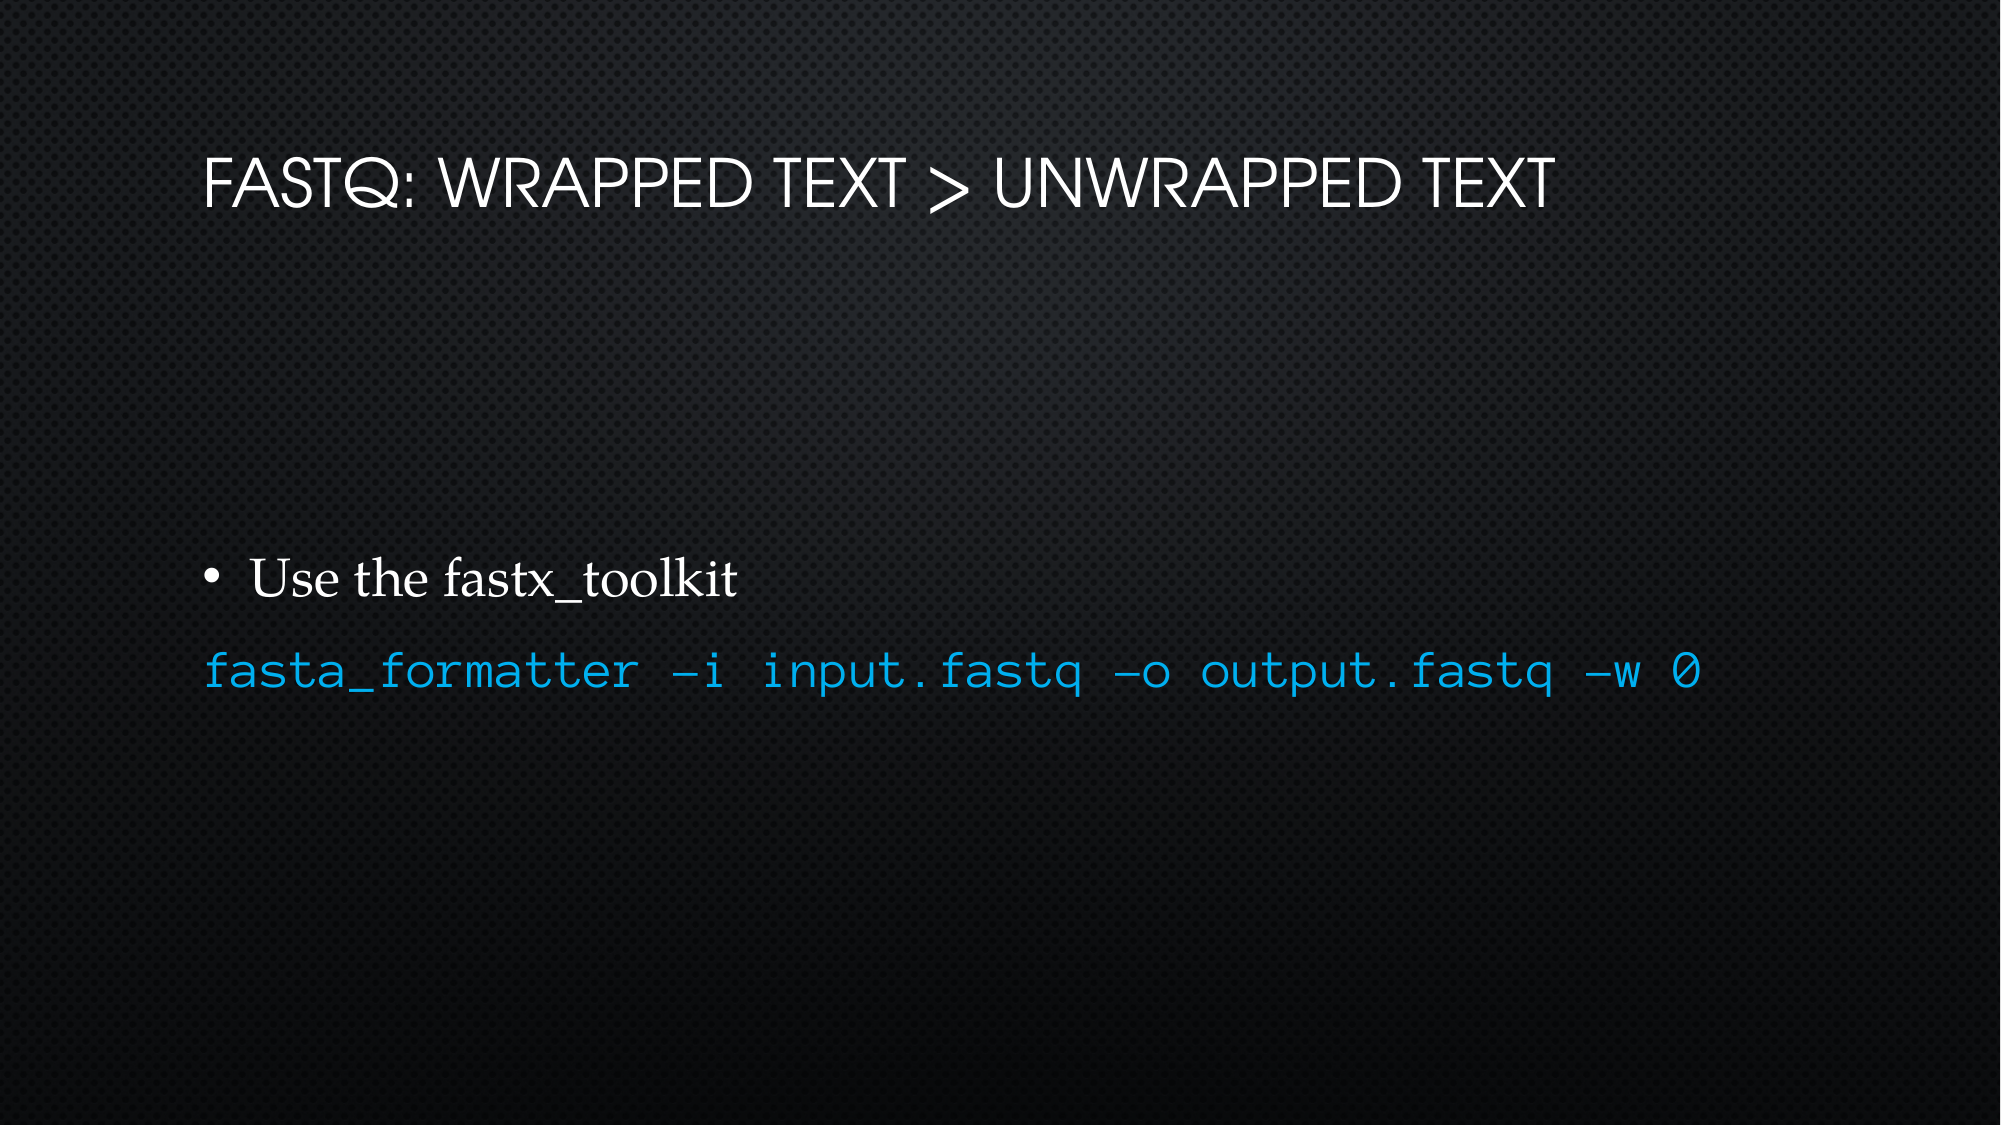

# FASTQ: Wrapped Text > Unwrapped text

Use the fastx_toolkit
fasta_formatter –i input.fastq –o output.fastq –w 0